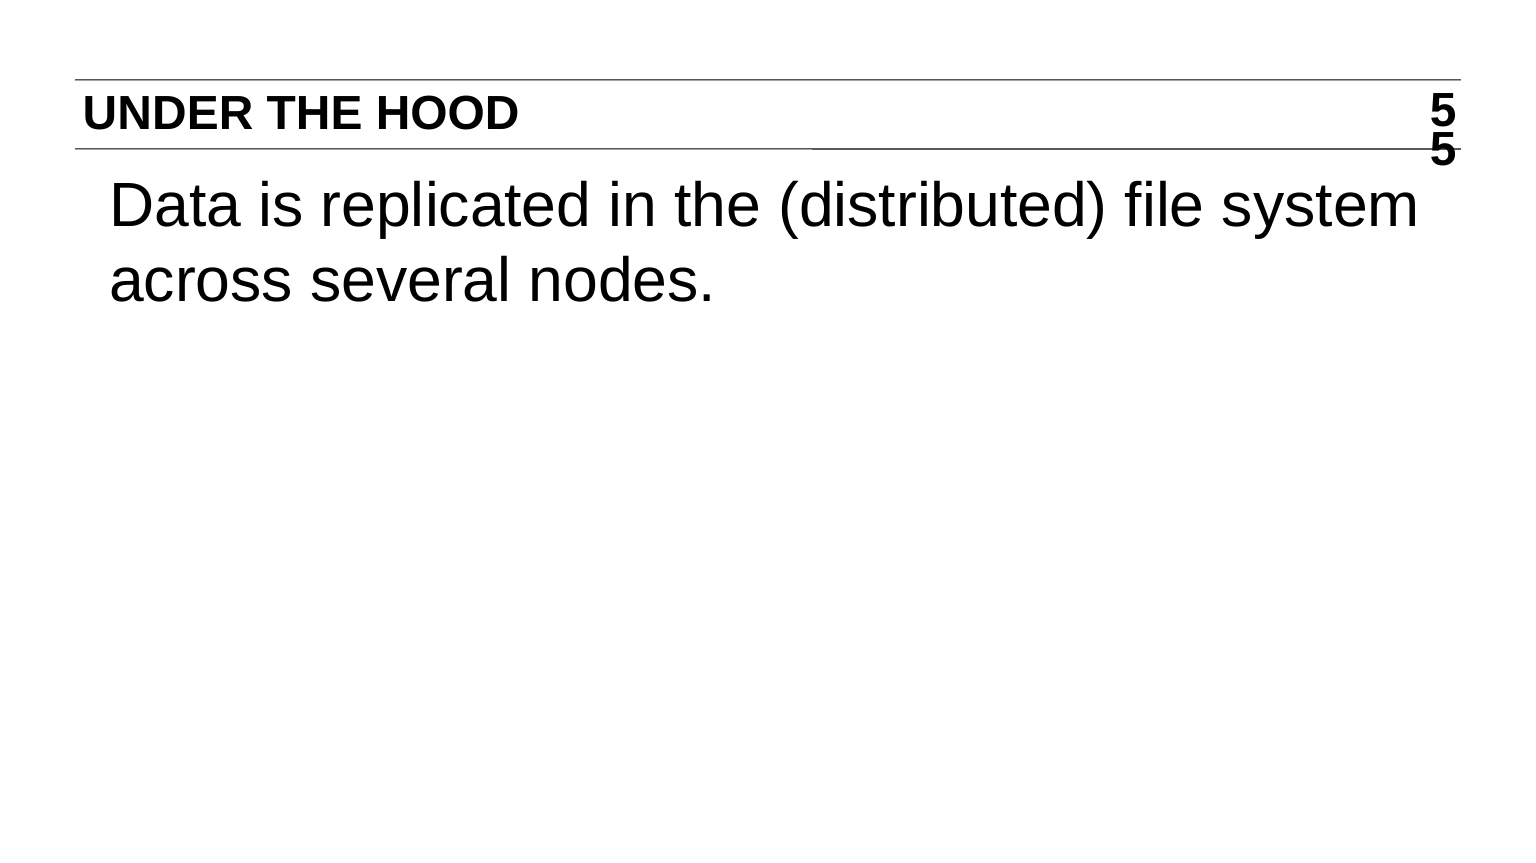

Under the hood
55
Data is replicated in the (distributed) file system across several nodes.